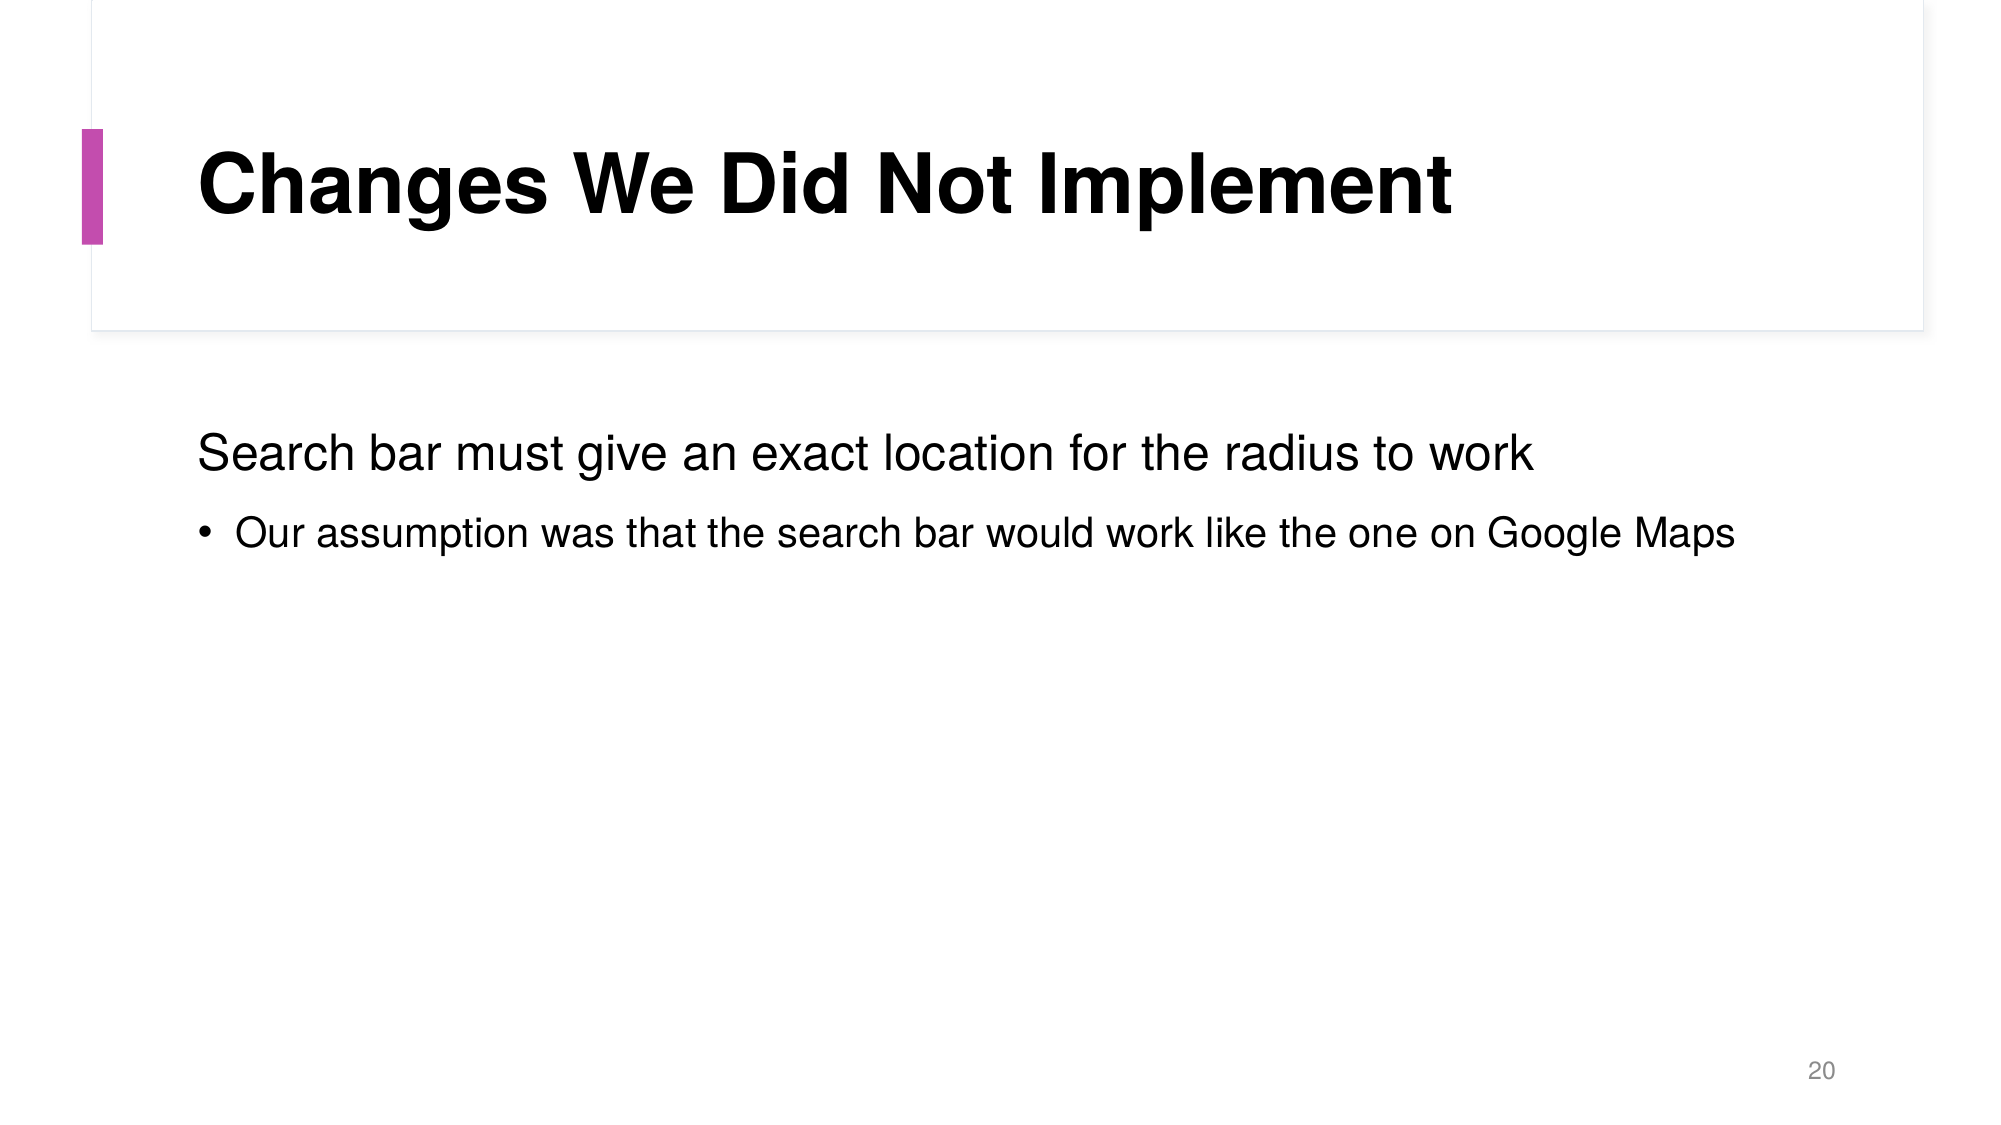

# Changes We Did Not Implement
Search bar must give an exact location for the radius to work
Our assumption was that the search bar would work like the one on Google Maps
20